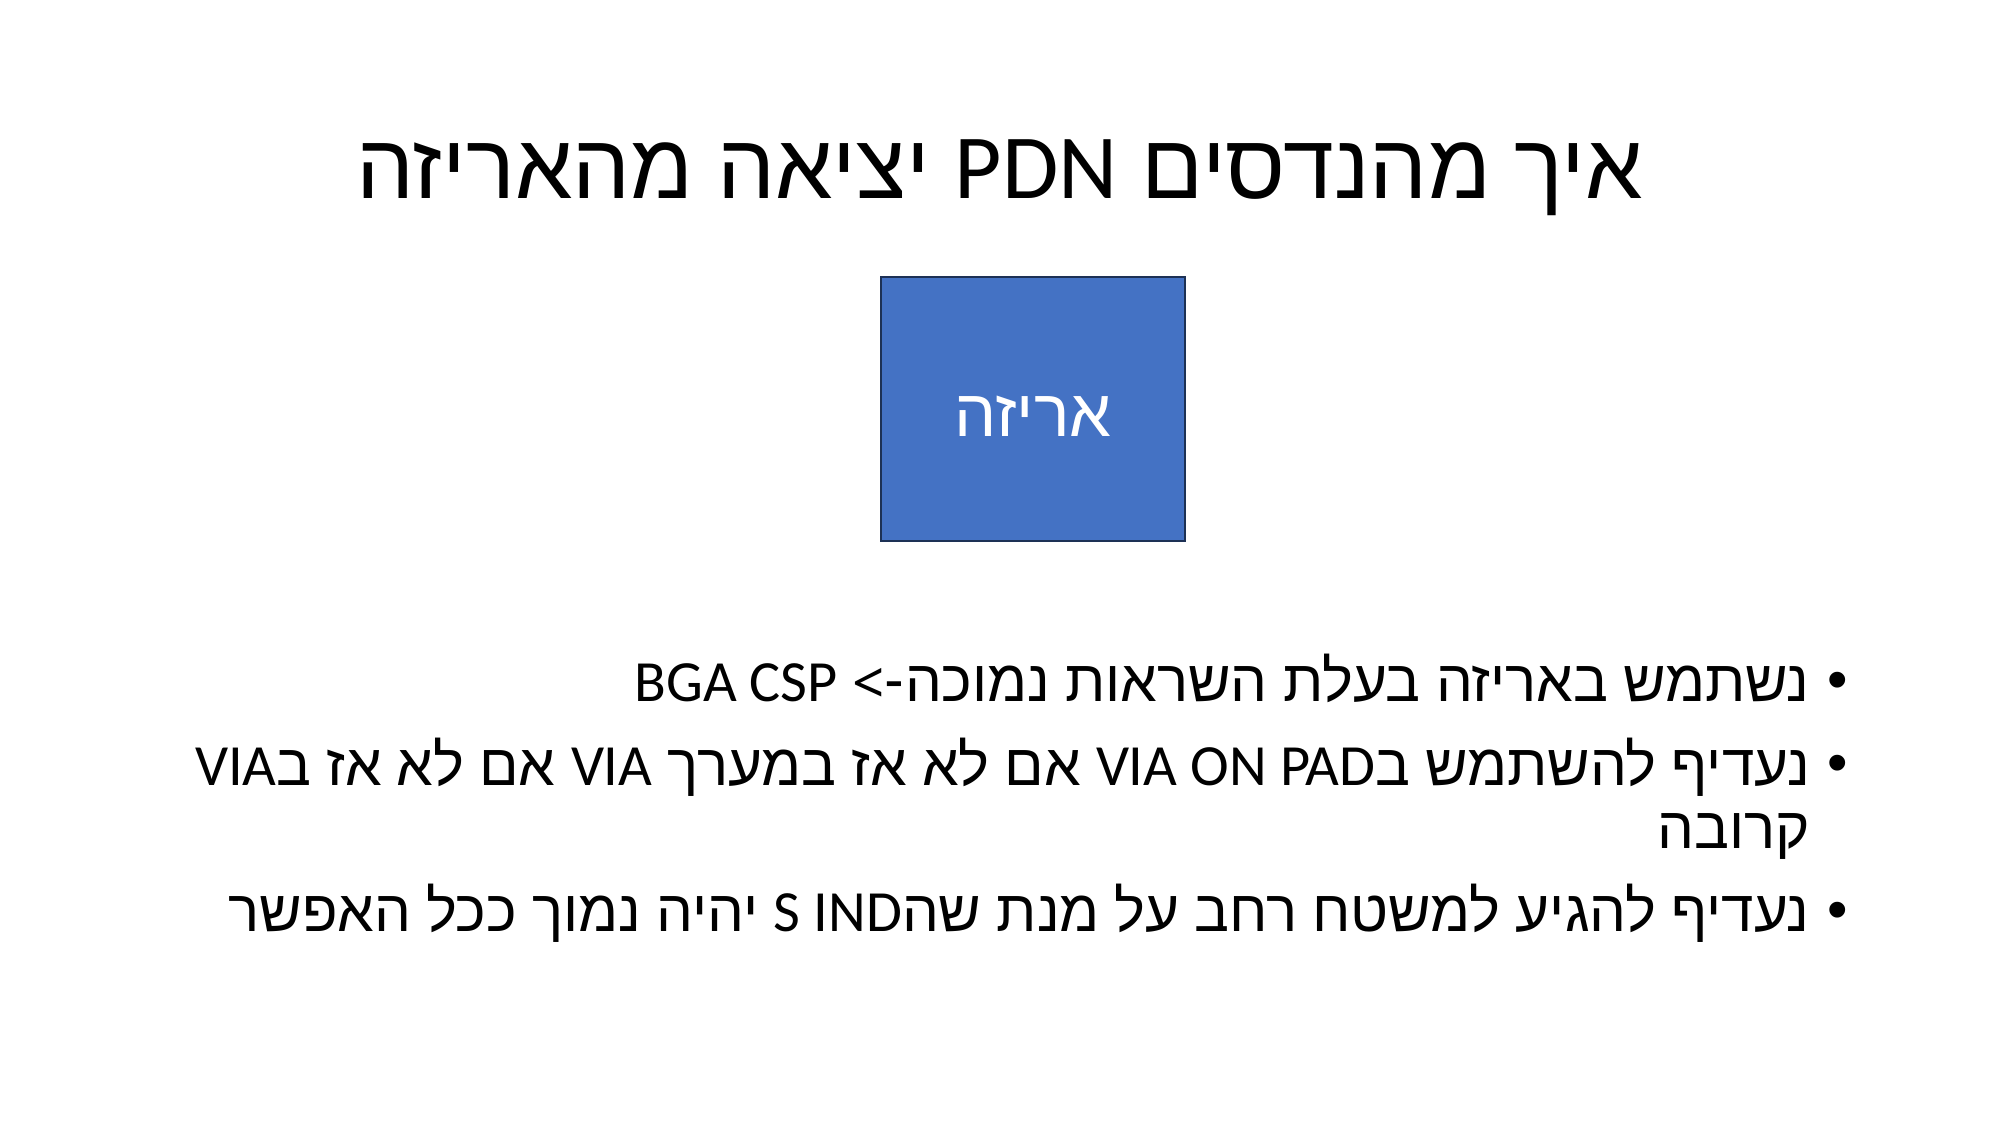

# איך מהנדסים PDN יציאה מהאריזה
אריזה
נשתמש באריזה בעלת השראות נמוכה-> BGA CSP
נעדיף להשתמש בVIA ON PAD אם לא אז במערך VIA אם לא אז בVIA קרובה
נעדיף להגיע למשטח רחב על מנת שהS IND יהיה נמוך ככל האפשר